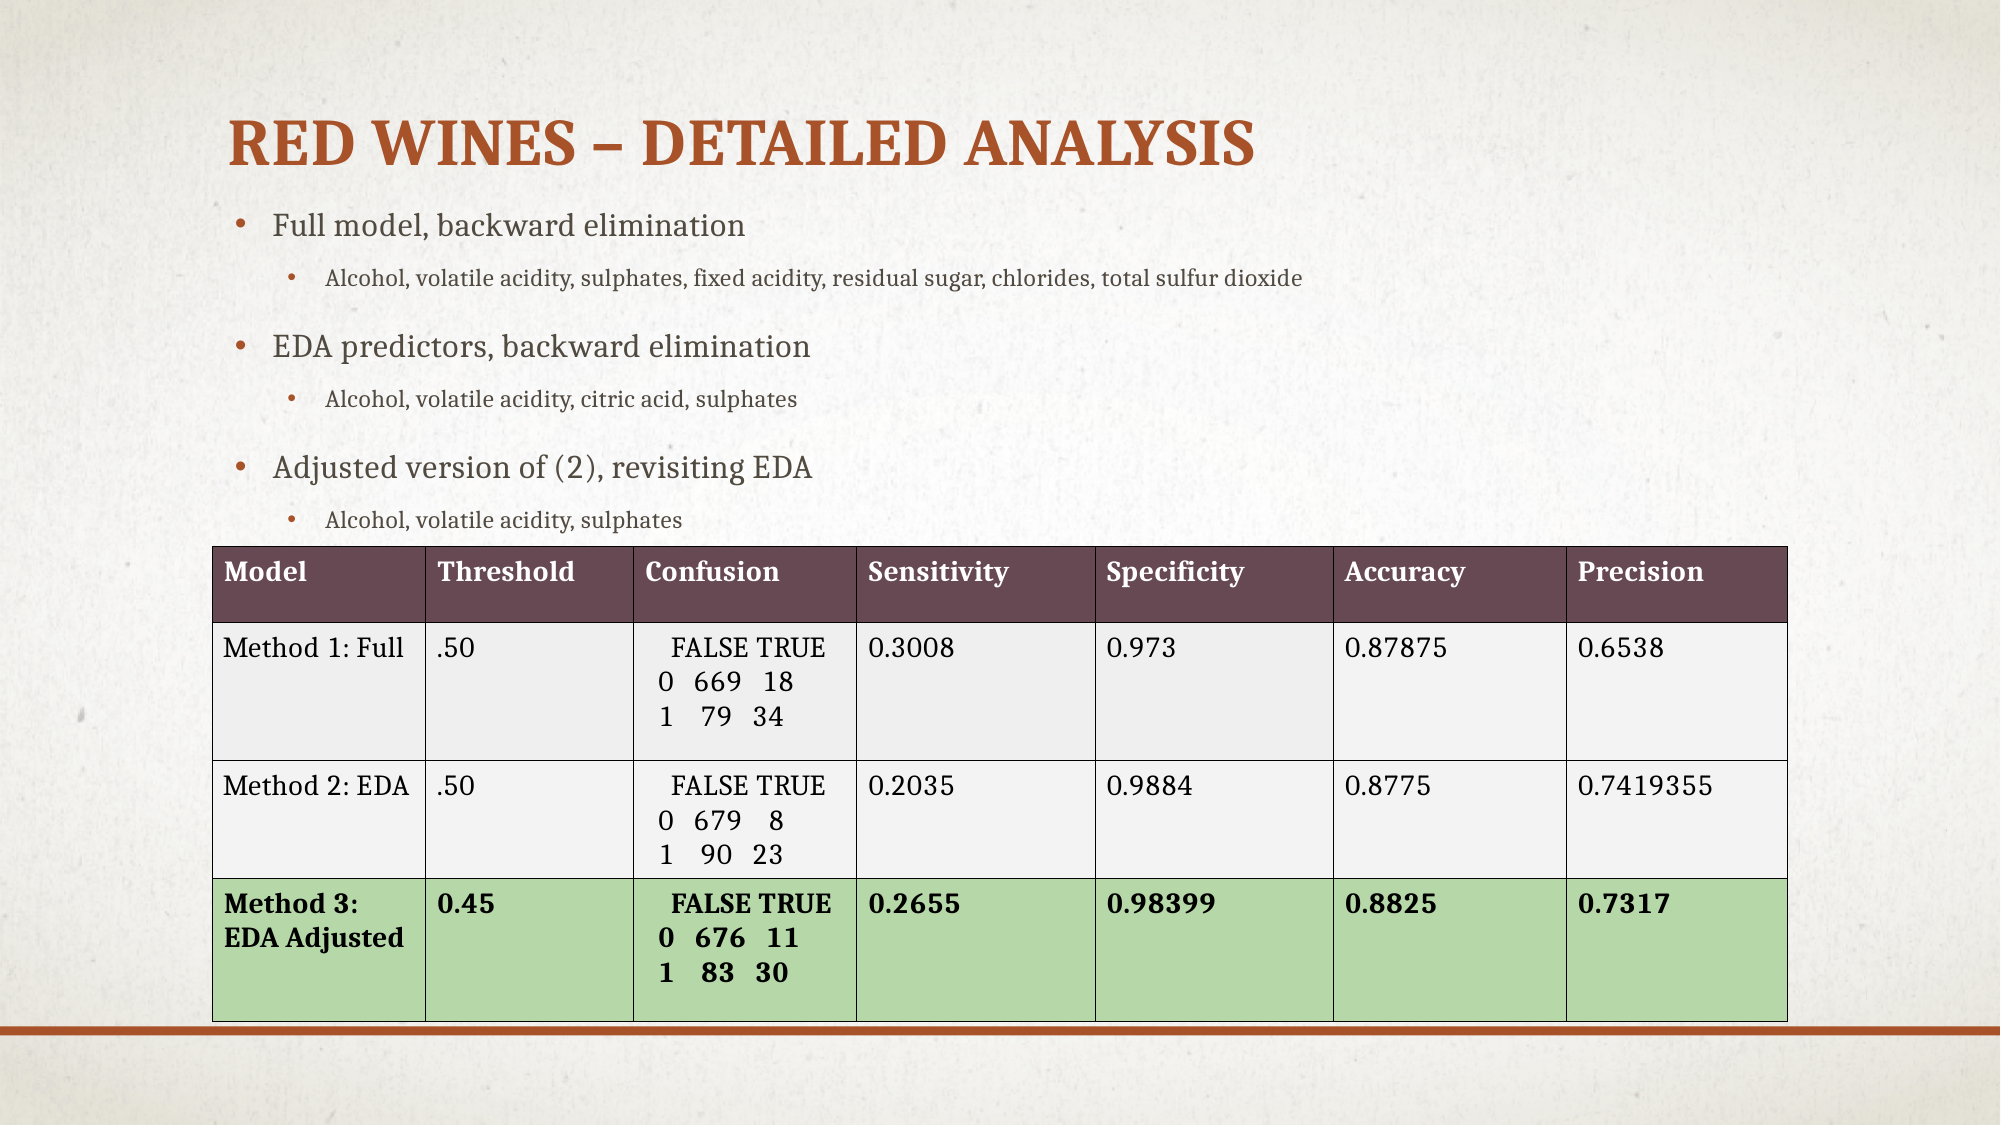

# red Wines – Detailed Analysis
Full model, backward elimination
Alcohol, volatile acidity, sulphates, fixed acidity, residual sugar, chlorides, total sulfur dioxide
EDA predictors, backward elimination
Alcohol, volatile acidity, citric acid, sulphates
Adjusted version of (2), revisiting EDA
Alcohol, volatile acidity, sulphates
| Model | Threshold | Confusion | Sensitivity | Specificity | Accuracy | Precision |
| --- | --- | --- | --- | --- | --- | --- |
| Method 1: Full | .50 | FALSE TRUE   0   669   18   1    79   34 | 0.3008 | 0.973 | 0.87875 | 0.6538 |
| Method 2: EDA | .50 | FALSE TRUE   0   679    8   1    90   23 | 0.2035 | 0.9884 | 0.8775 | 0.7419355 |
| Method 3: EDA Adjusted | 0.45 | FALSE TRUE   0   676   11   1    83   30 | 0.2655 | 0.98399 | 0.8825 | 0.7317 |